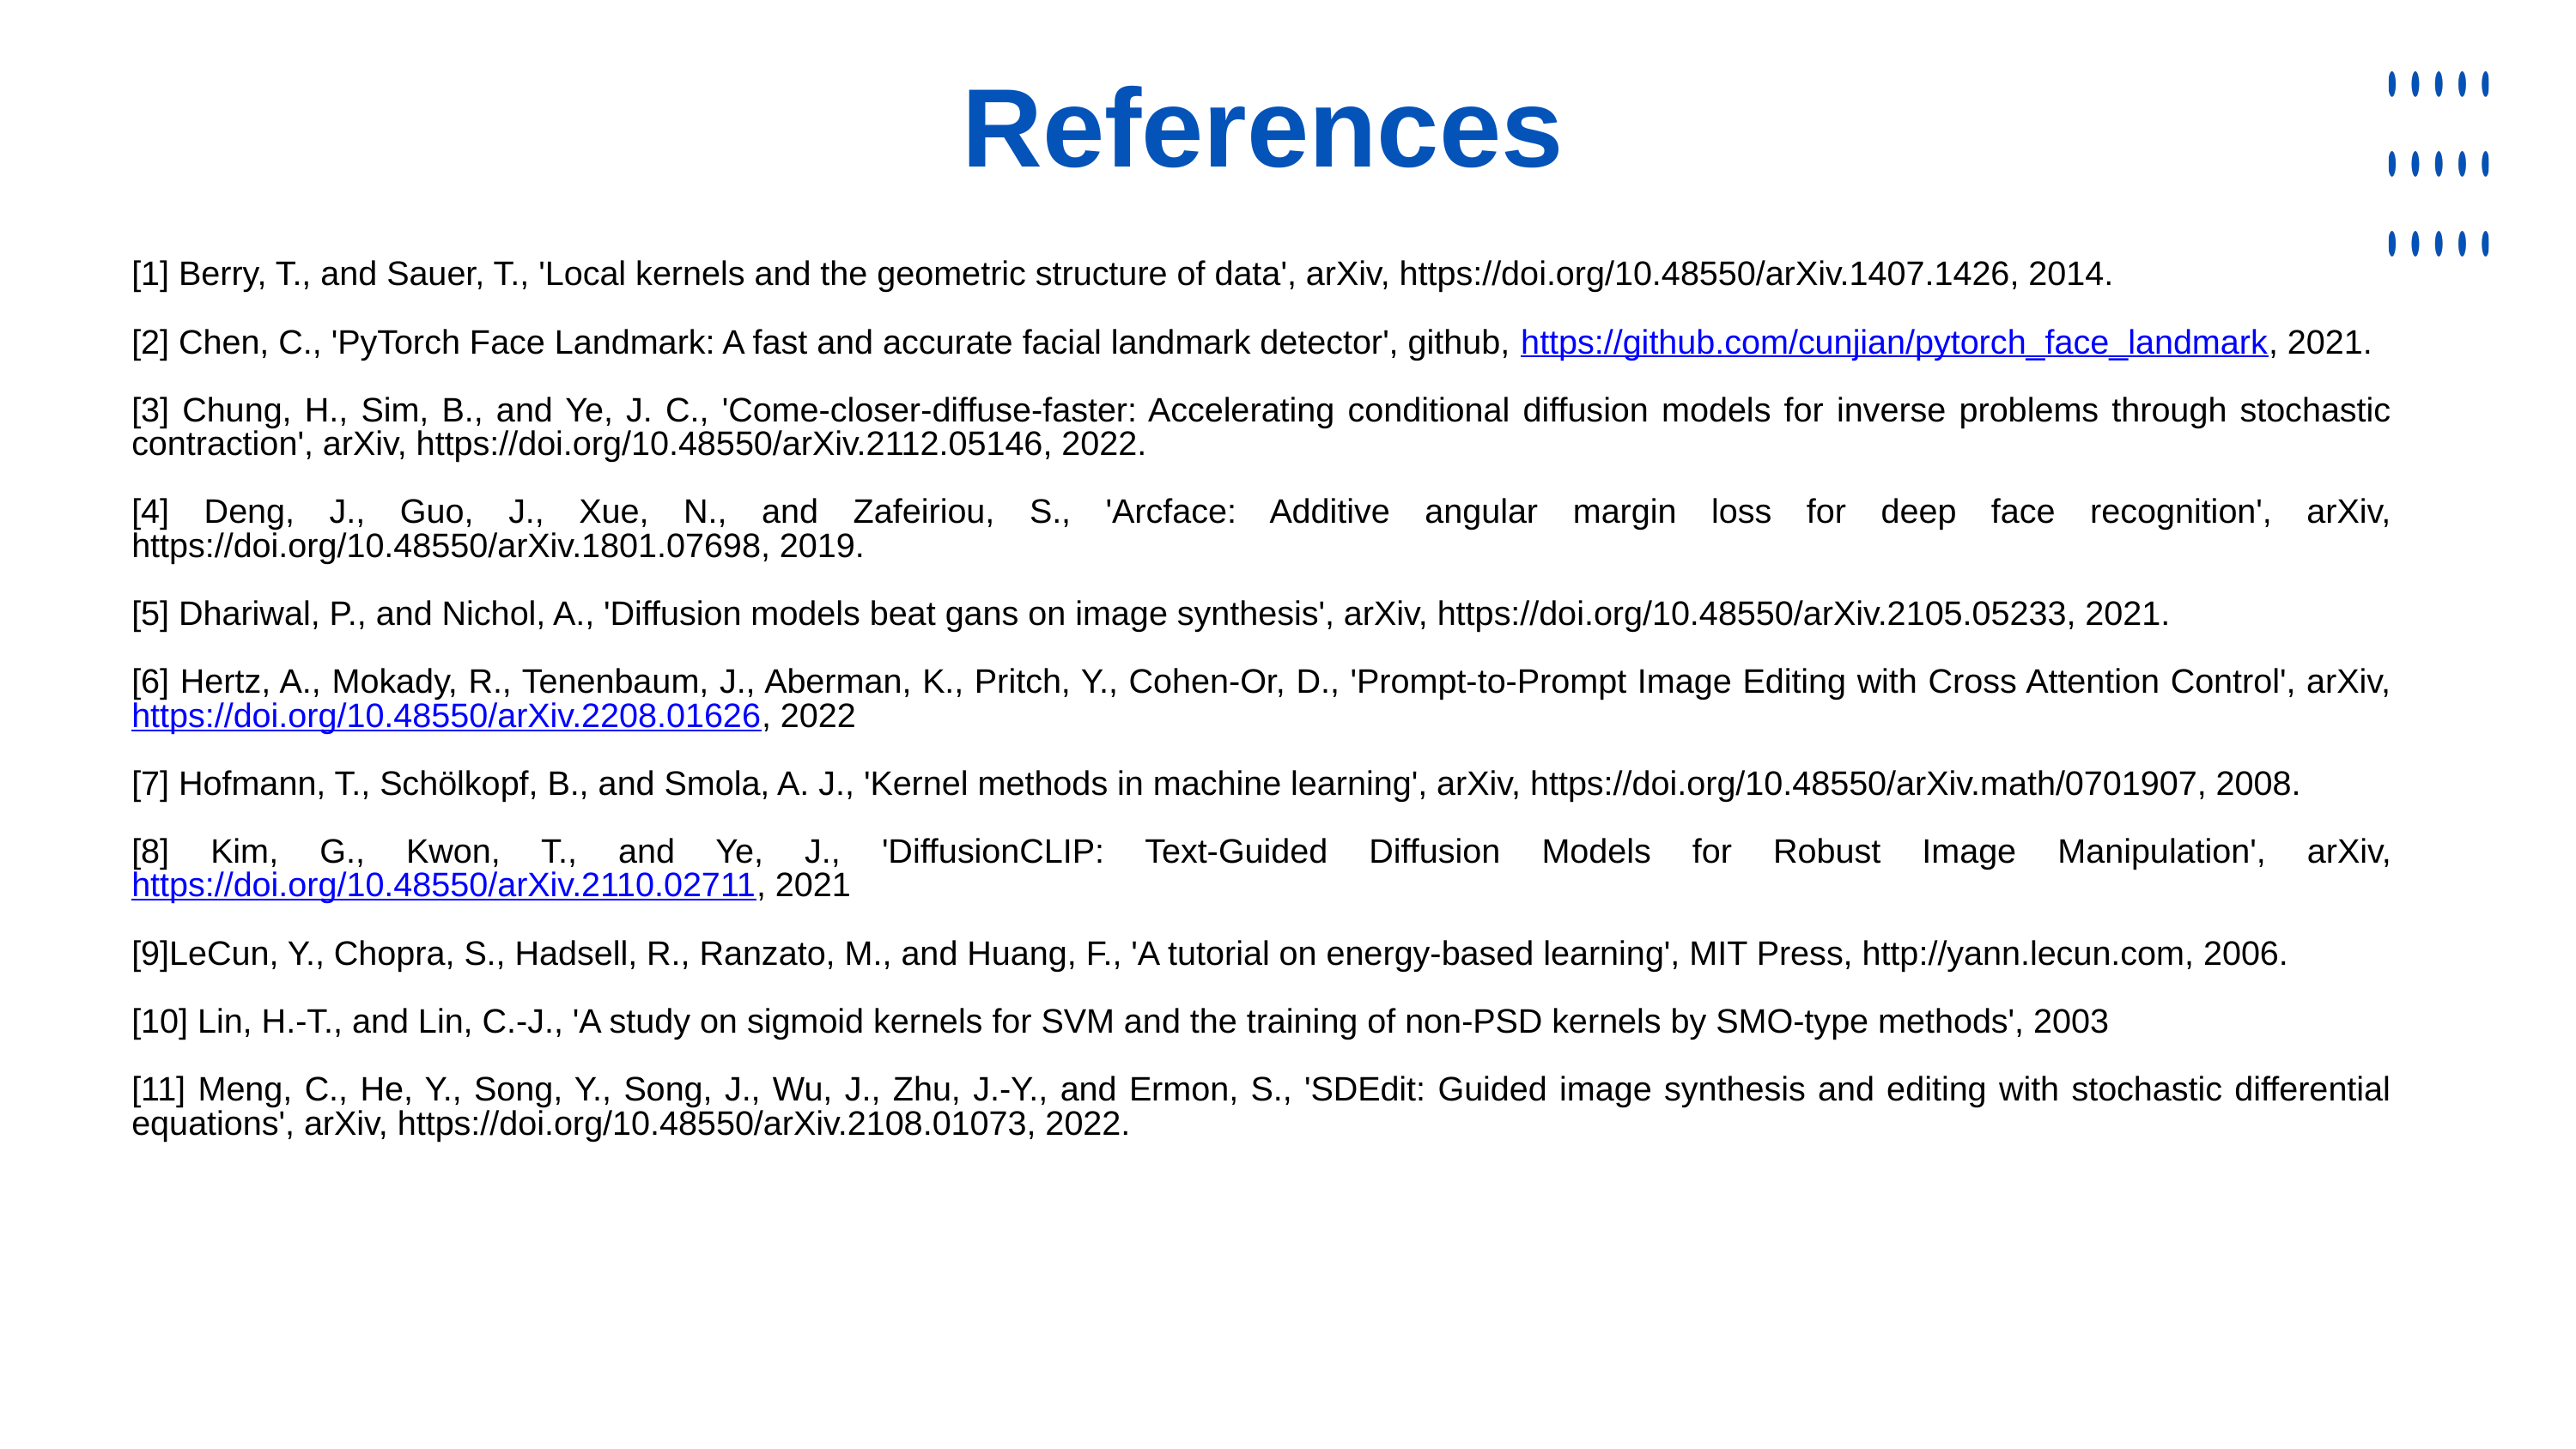

References

[1] Berry, T., and Sauer, T., 'Local kernels and the geometric structure of data', arXiv, https://doi.org/10.48550/arXiv.1407.1426, 2014.

[2] Chen, C., 'PyTorch Face Landmark: A fast and accurate facial landmark detector', github, https://github.com/cunjian/pytorch_face_landmark, 2021.

[3] Chung, H., Sim, B., and Ye, J. C., 'Come-closer-diffuse-faster: Accelerating conditional diffusion models for inverse problems through stochastic contraction', arXiv, https://doi.org/10.48550/arXiv.2112.05146, 2022.

[4] Deng, J., Guo, J., Xue, N., and Zafeiriou, S., 'Arcface: Additive angular margin loss for deep face recognition', arXiv, https://doi.org/10.48550/arXiv.1801.07698, 2019.

[5] Dhariwal, P., and Nichol, A., 'Diffusion models beat gans on image synthesis', arXiv, https://doi.org/10.48550/arXiv.2105.05233, 2021.

[6] Hertz, A., Mokady, R., Tenenbaum, J., Aberman, K., Pritch, Y., Cohen-Or, D., 'Prompt-to-Prompt Image Editing with Cross Attention Control', arXiv, https://doi.org/10.48550/arXiv.2208.01626, 2022

[7] Hofmann, T., Schölkopf, B., and Smola, A. J., 'Kernel methods in machine learning', arXiv, https://doi.org/10.48550/arXiv.math/0701907, 2008.

[8] Kim, G., Kwon, T., and Ye, J., 'DiffusionCLIP: Text-Guided Diffusion Models for Robust Image Manipulation', arXiv, https://doi.org/10.48550/arXiv.2110.02711, 2021

[9]LeCun, Y., Chopra, S., Hadsell, R., Ranzato, M., and Huang, F., 'A tutorial on energy-based learning', MIT Press, http://yann.lecun.com, 2006.

[10] Lin, H.-T., and Lin, C.-J., 'A study on sigmoid kernels for SVM and the training of non-PSD kernels by SMO-type methods', 2003

[11] Meng, C., He, Y., Song, Y., Song, J., Wu, J., Zhu, J.-Y., and Ermon, S., 'SDEdit: Guided image synthesis and editing with stochastic differential equations', arXiv, https://doi.org/10.48550/arXiv.2108.01073, 2022.